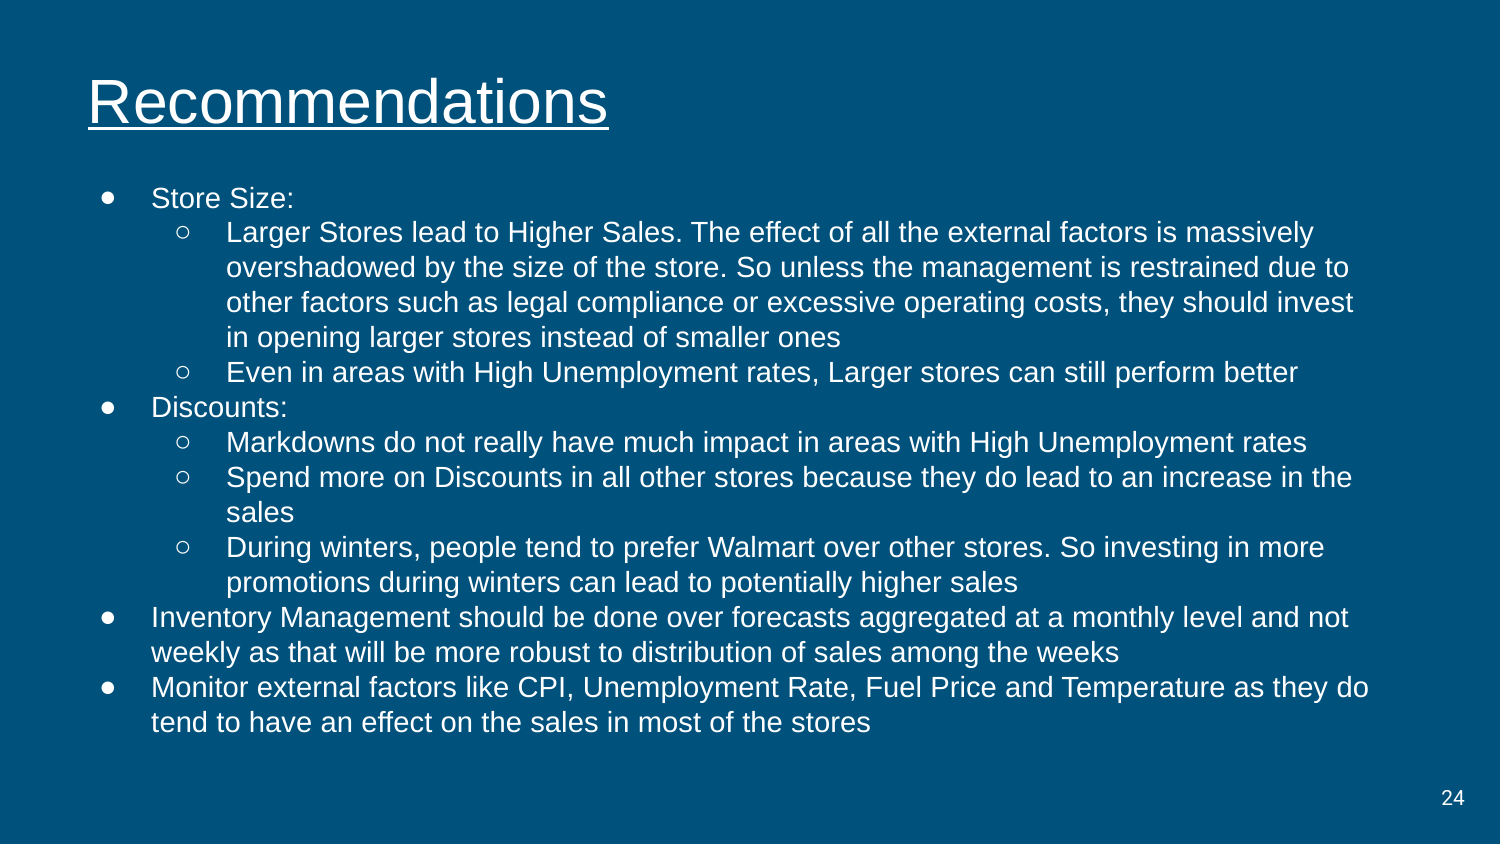

Recommendations
Store Size:
Larger Stores lead to Higher Sales. The effect of all the external factors is massively overshadowed by the size of the store. So unless the management is restrained due to other factors such as legal compliance or excessive operating costs, they should invest in opening larger stores instead of smaller ones
Even in areas with High Unemployment rates, Larger stores can still perform better
Discounts:
Markdowns do not really have much impact in areas with High Unemployment rates
Spend more on Discounts in all other stores because they do lead to an increase in the sales
During winters, people tend to prefer Walmart over other stores. So investing in more promotions during winters can lead to potentially higher sales
Inventory Management should be done over forecasts aggregated at a monthly level and not weekly as that will be more robust to distribution of sales among the weeks
Monitor external factors like CPI, Unemployment Rate, Fuel Price and Temperature as they do tend to have an effect on the sales in most of the stores

24